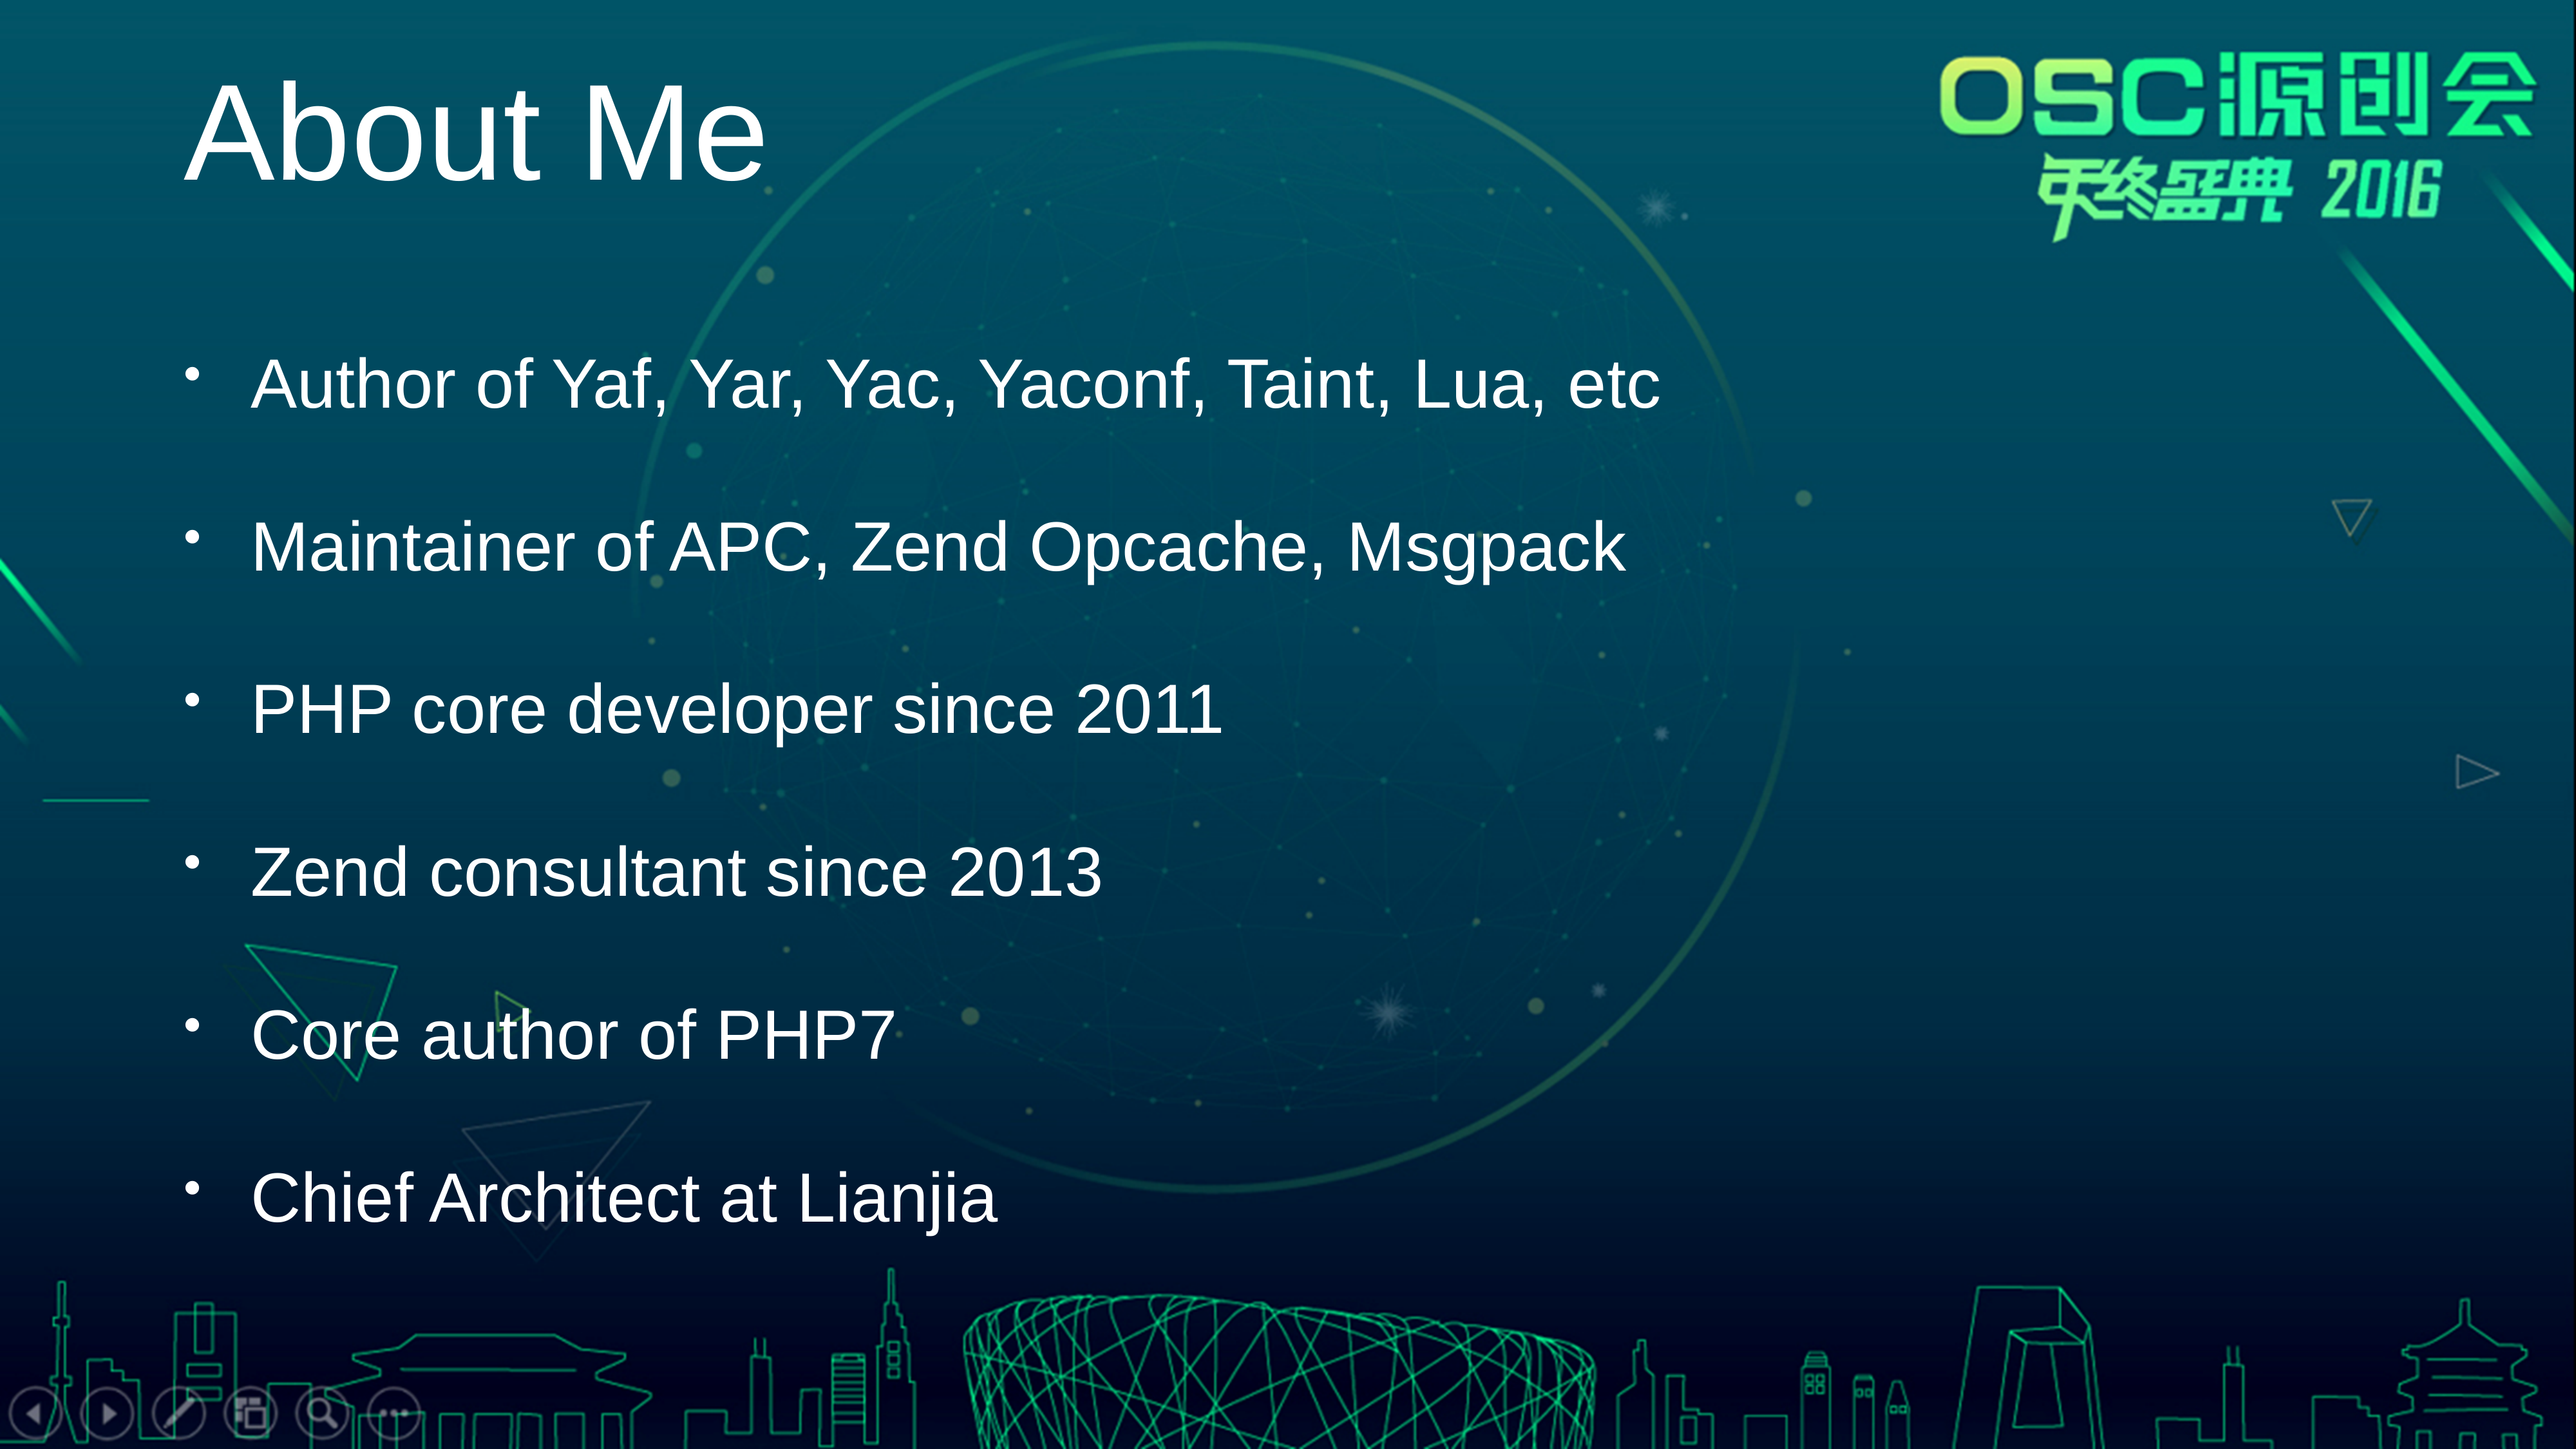

# About Me
Author of Yaf, Yar, Yac, Yaconf, Taint, Lua, etc
Maintainer of APC, Zend Opcache, Msgpack
PHP core developer since 2011
Zend consultant since 2013
Core author of PHP7
Chief Architect at Lianjia